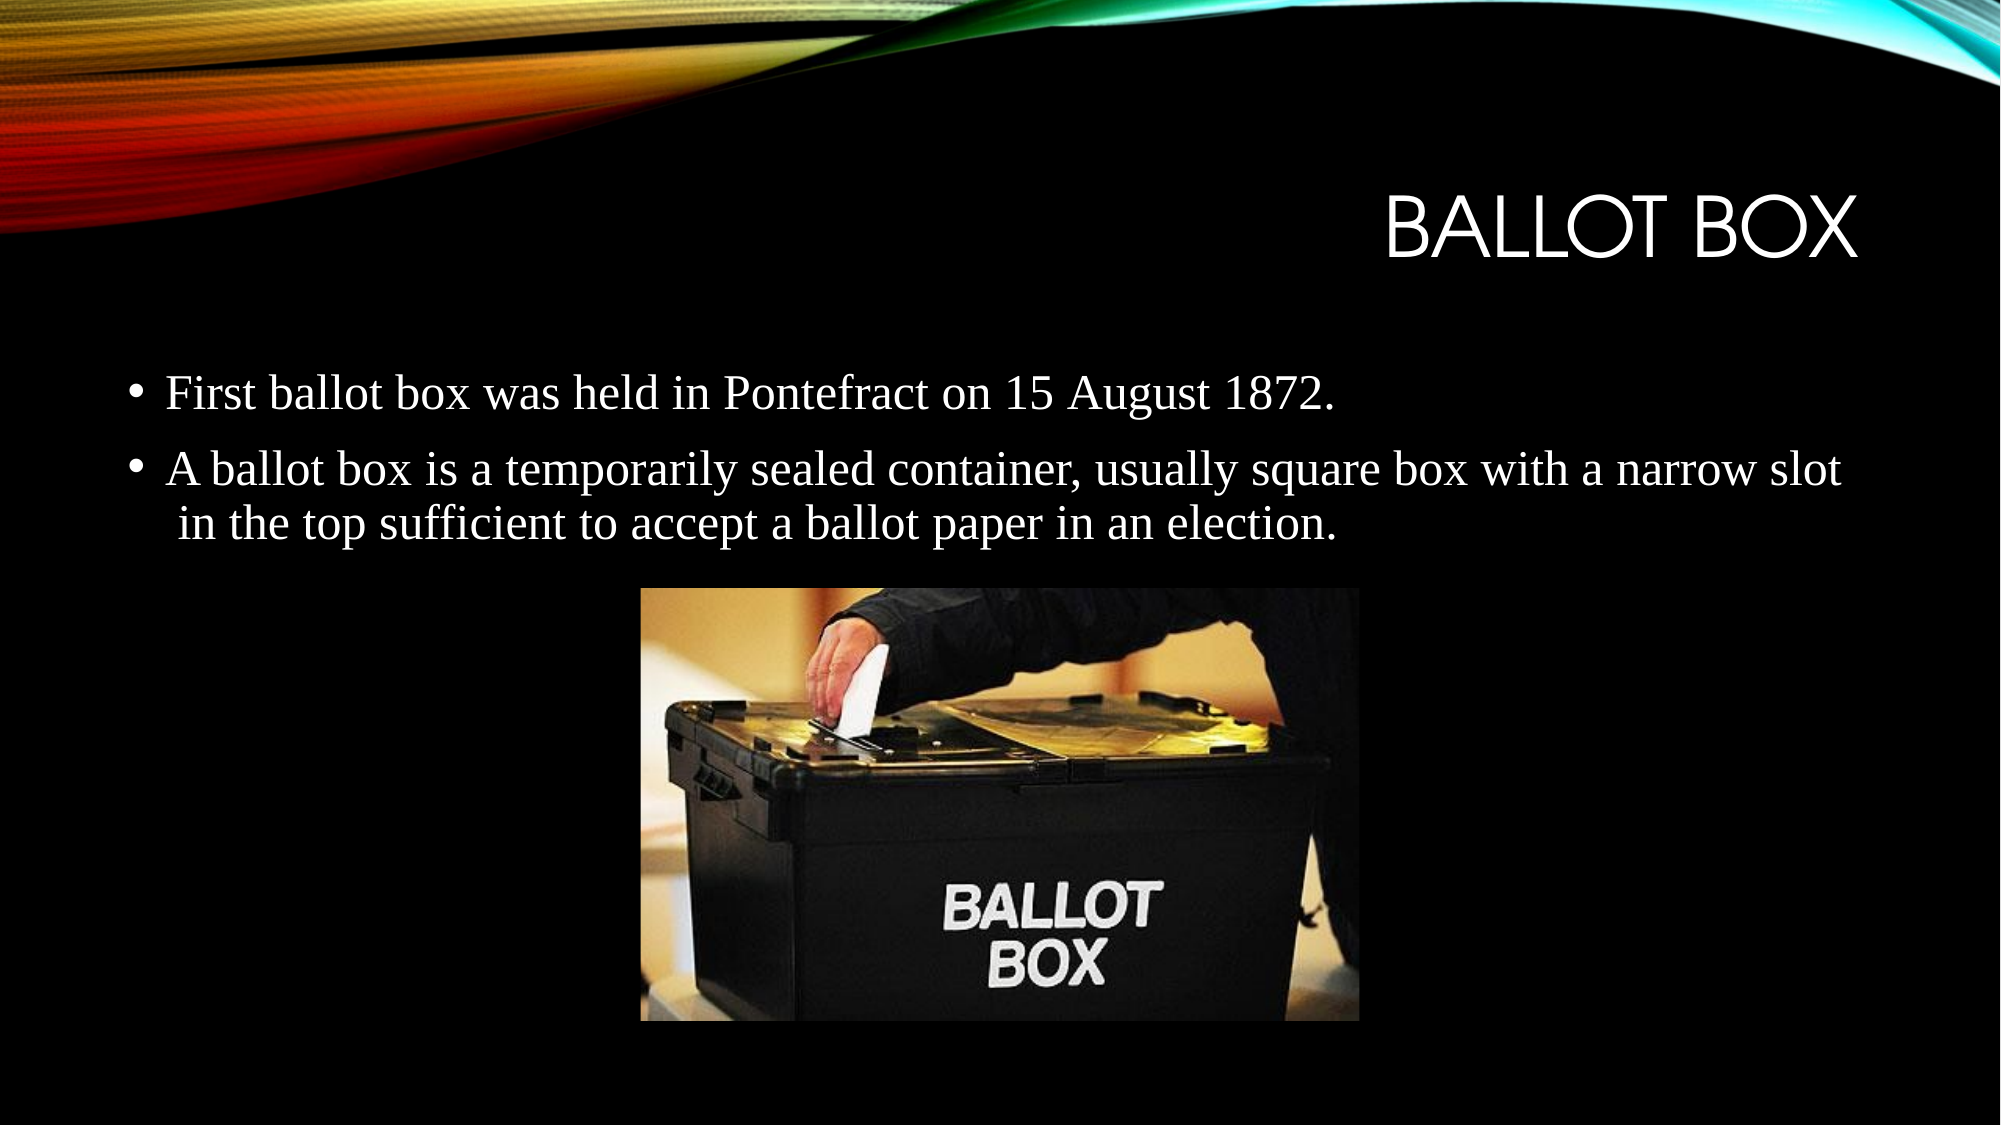

# BALLOT BOX
First ballot box was held in Pontefract on 15 August 1872.
A ballot box is a temporarily sealed container, usually square box with a narrow slot  in the top sufficient to accept a ballot paper in an election.